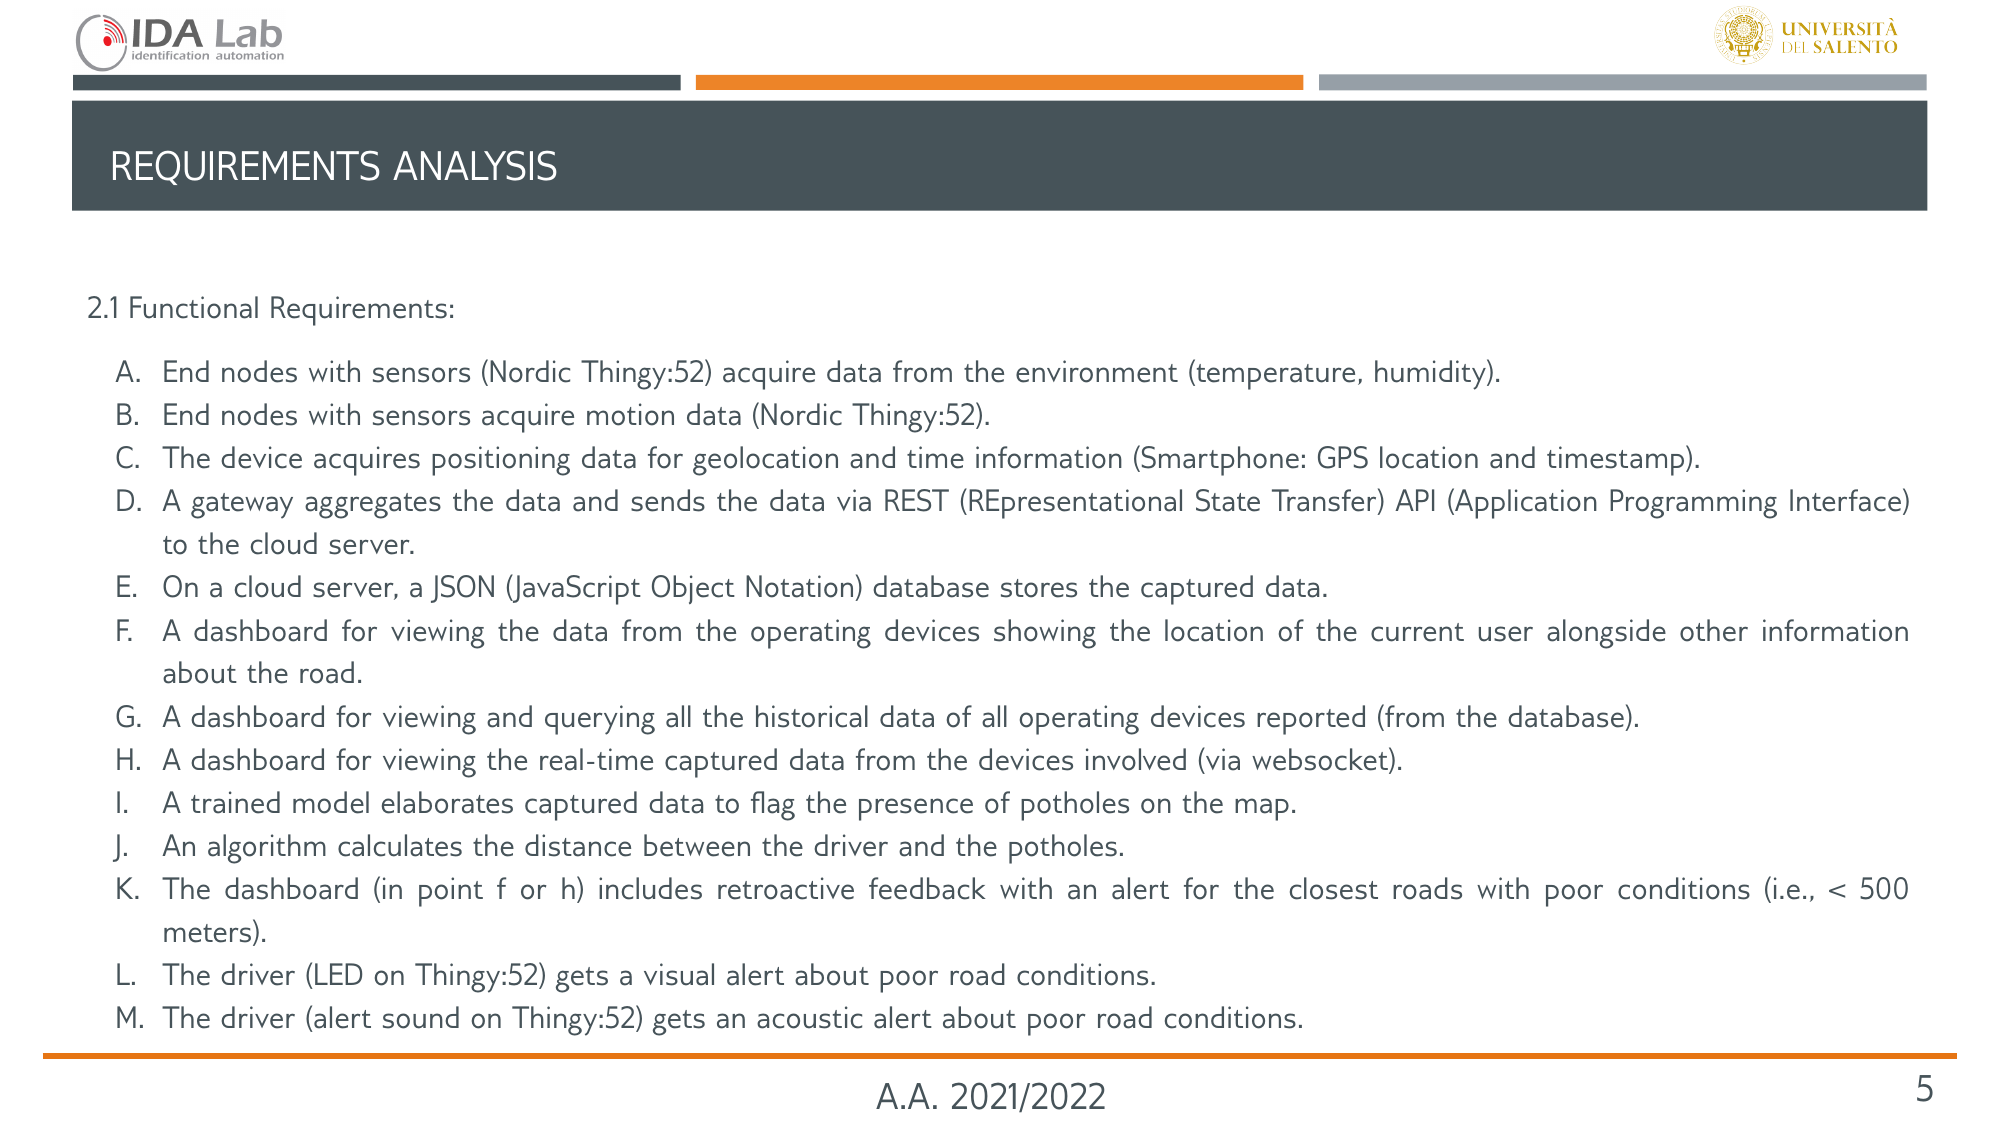

# REQUIREMENTS ANALYSIS
2.1 Functional Requirements:
End nodes with sensors (Nordic Thingy:52) acquire data from the environment (temperature, humidity).
End nodes with sensors acquire motion data (Nordic Thingy:52).
The device acquires positioning data for geolocation and time information (Smartphone: GPS location and timestamp).
A gateway aggregates the data and sends the data via REST (REpresentational State Transfer) API (Application Programming Interface) to the cloud server.
On a cloud server, a JSON (JavaScript Object Notation) database stores the captured data.
A dashboard for viewing the data from the operating devices showing the location of the current user alongside other information about the road.
A dashboard for viewing and querying all the historical data of all operating devices reported (from the database).
A dashboard for viewing the real-time captured data from the devices involved (via websocket).
A trained model elaborates captured data to flag the presence of potholes on the map.
An algorithm calculates the distance between the driver and the potholes.
The dashboard (in point f or h) includes retroactive feedback with an alert for the closest roads with poor conditions (i.e., < 500 meters).
The driver (LED on Thingy:52) gets a visual alert about poor road conditions.
The driver (alert sound on Thingy:52) gets an acoustic alert about poor road conditions.
5